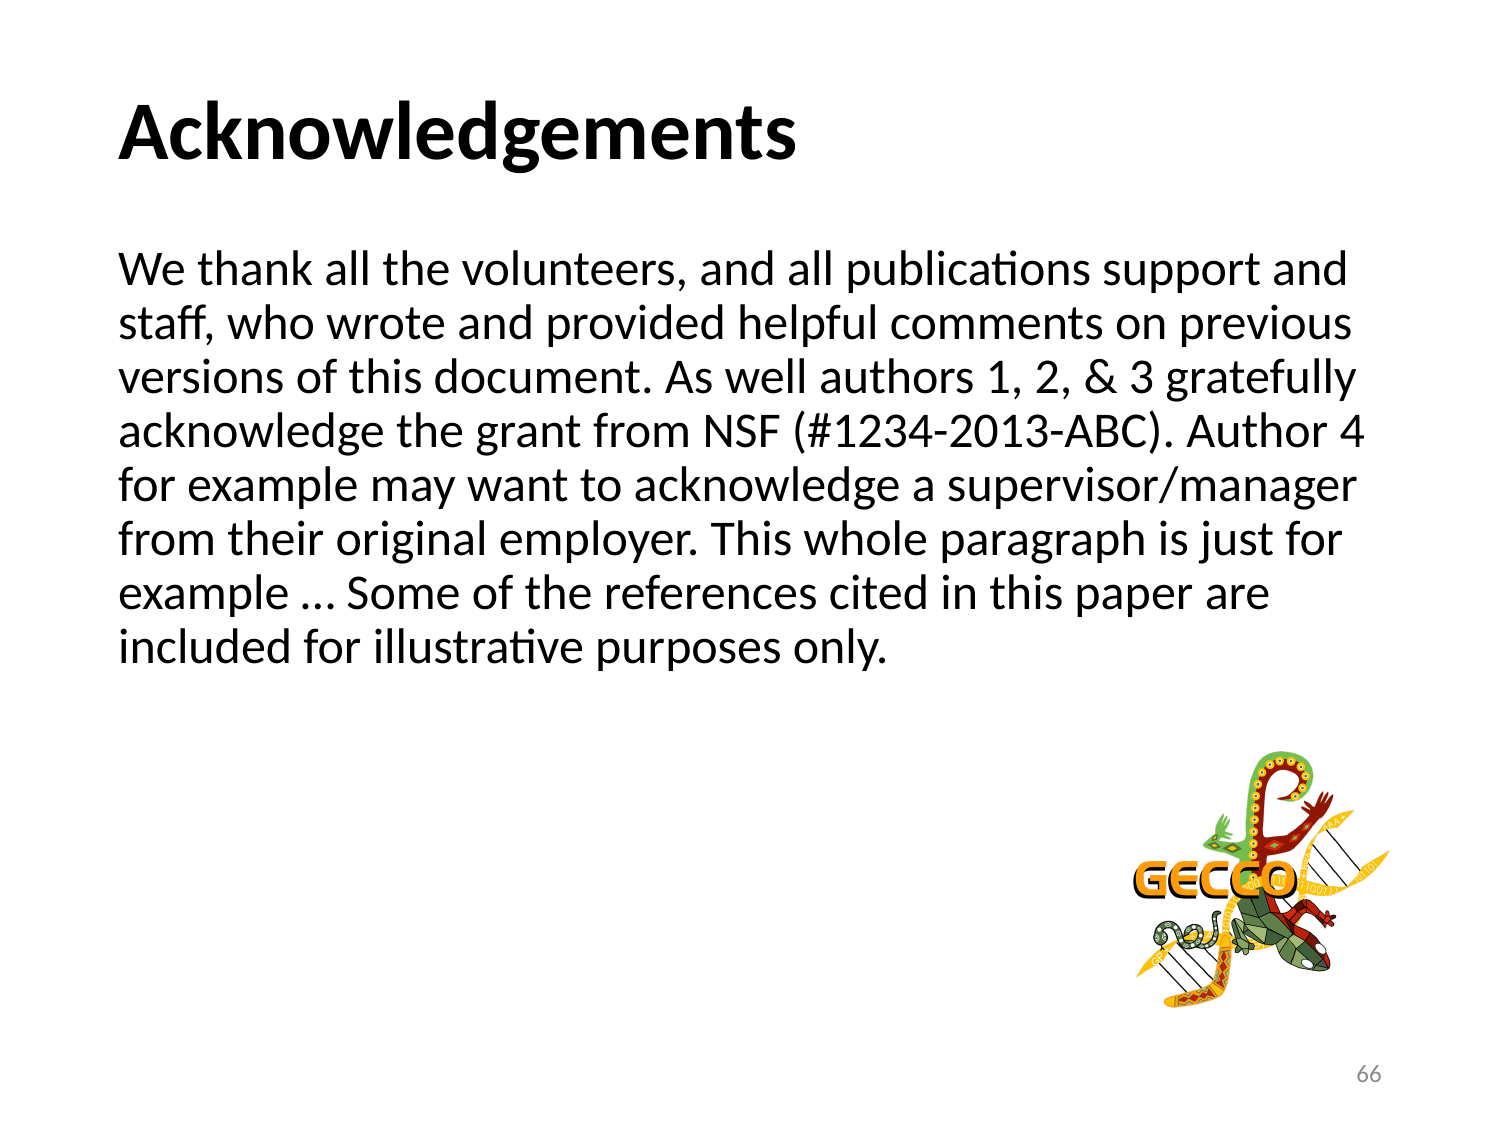

# Acknowledgements
We thank all the volunteers, and all publications support and staff, who wrote and provided helpful comments on previous versions of this document. As well authors 1, 2, & 3 gratefully acknowledge the grant from NSF (#1234-2013-ABC). Author 4 for example may want to acknowledge a supervisor/manager from their original employer. This whole paragraph is just for example … Some of the references cited in this paper are included for illustrative purposes only.

66